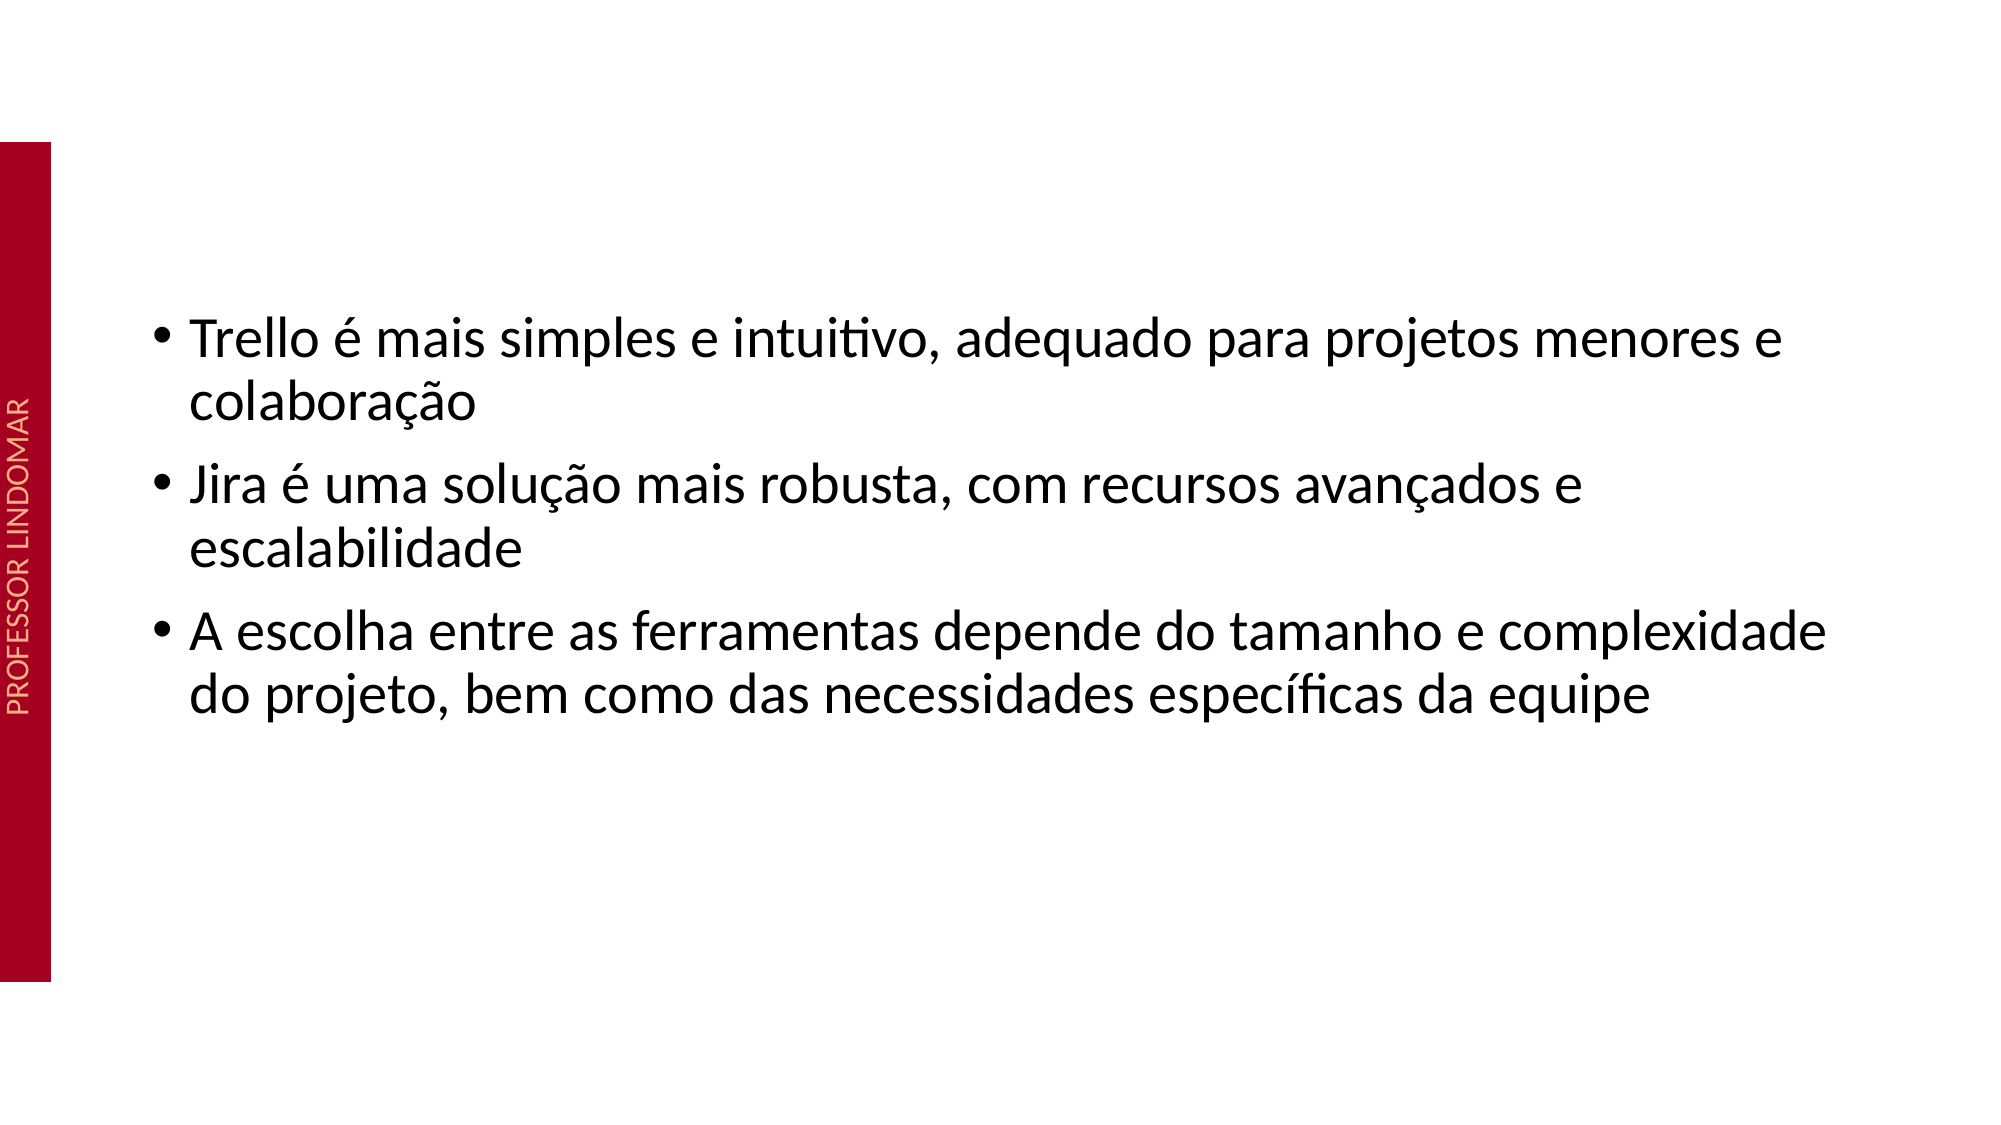

#
Trello é mais simples e intuitivo, adequado para projetos menores e colaboração
Jira é uma solução mais robusta, com recursos avançados e escalabilidade
A escolha entre as ferramentas depende do tamanho e complexidade do projeto, bem como das necessidades específicas da equipe